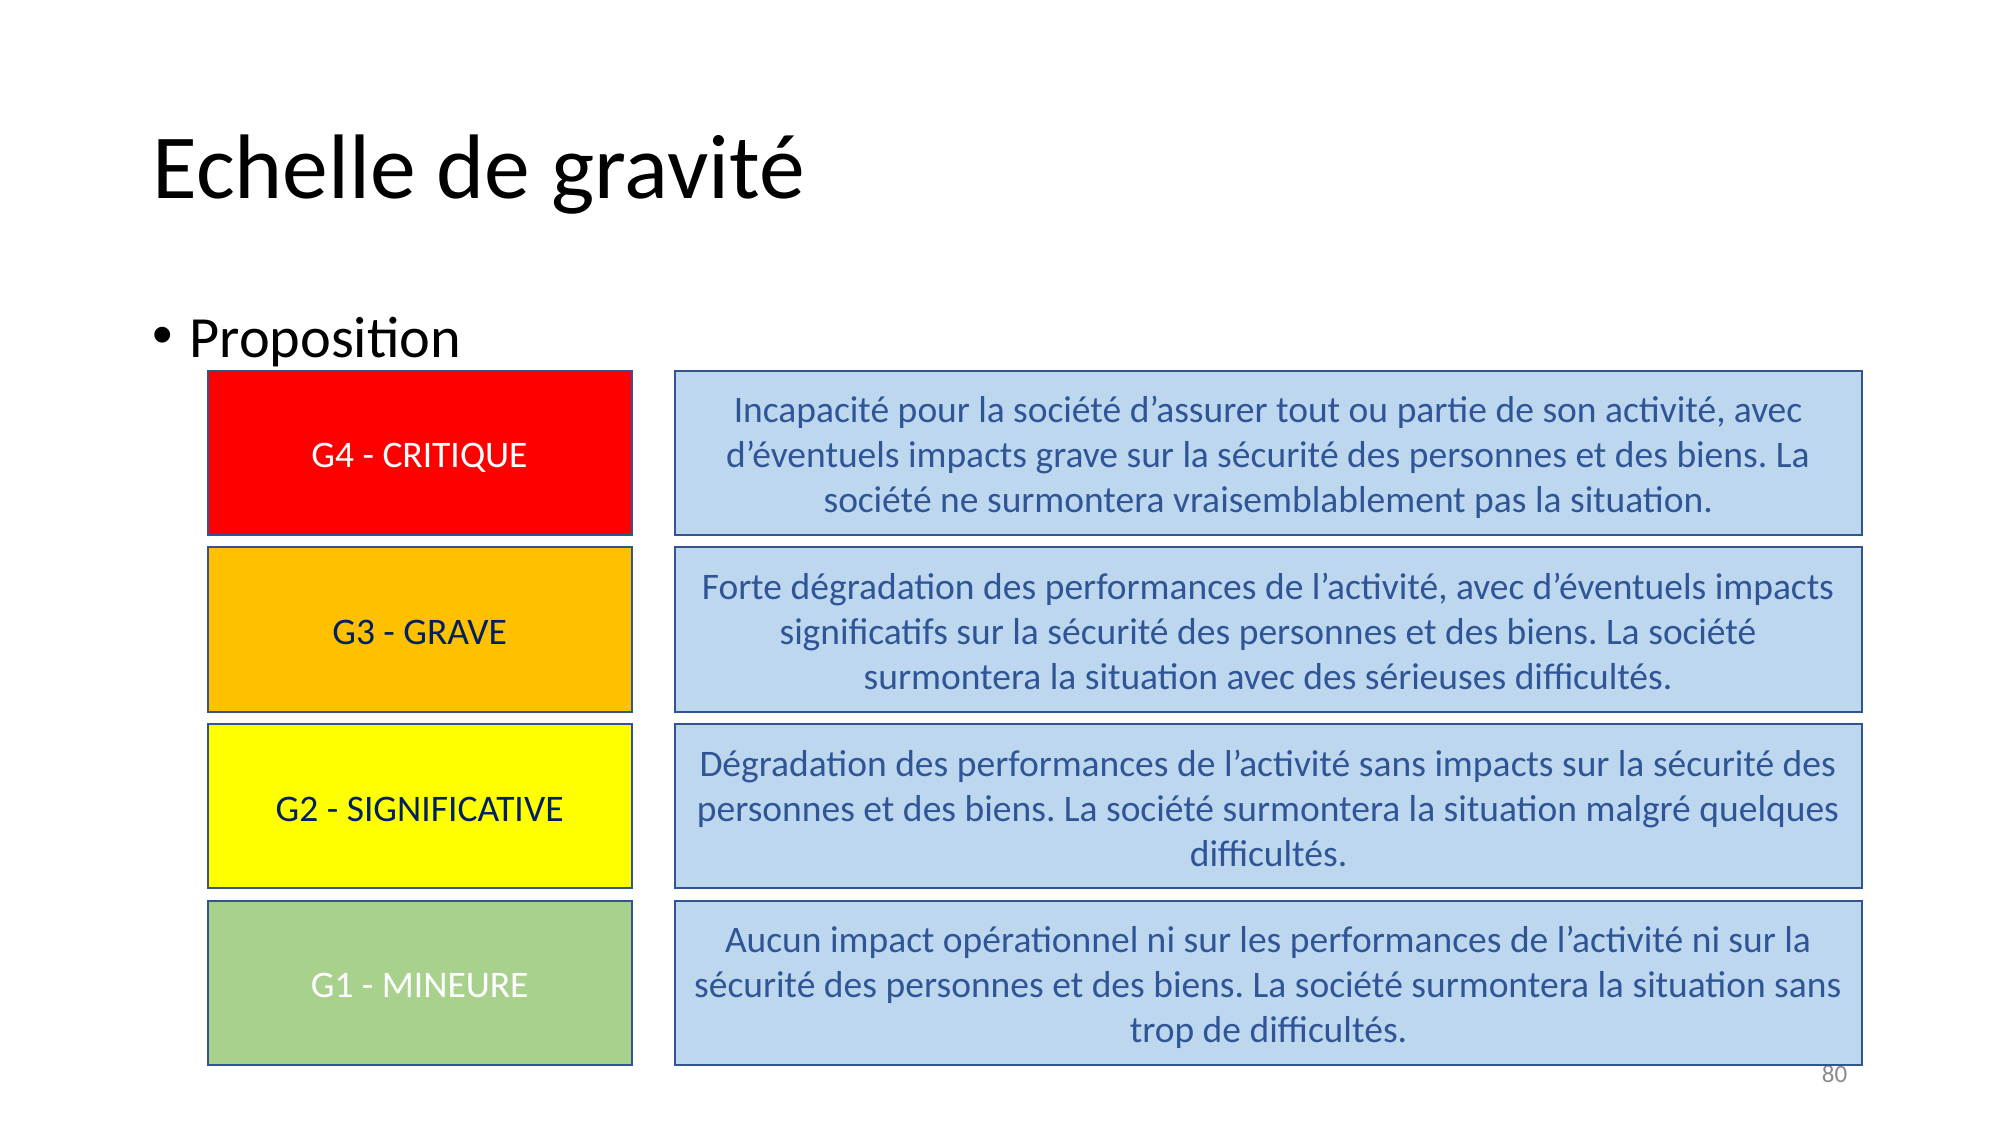

# Echelle de gravité
Proposition
Incapacité pour la société d’assurer tout ou partie de son activité, avec d’éventuels impacts grave sur la sécurité des personnes et des biens. La société ne surmontera vraisemblablement pas la situation.
G4 - CRITIQUE
Forte dégradation des performances de l’activité, avec d’éventuels impacts significatifs sur la sécurité des personnes et des biens. La société surmontera la situation avec des sérieuses difficultés.
G3 - GRAVE
Dégradation des performances de l’activité sans impacts sur la sécurité des personnes et des biens. La société surmontera la situation malgré quelques difficultés.
G2 - SIGNIFICATIVE
G1 - MINEURE
Aucun impact opérationnel ni sur les performances de l’activité ni sur la sécurité des personnes et des biens. La société surmontera la situation sans trop de difficultés.
80